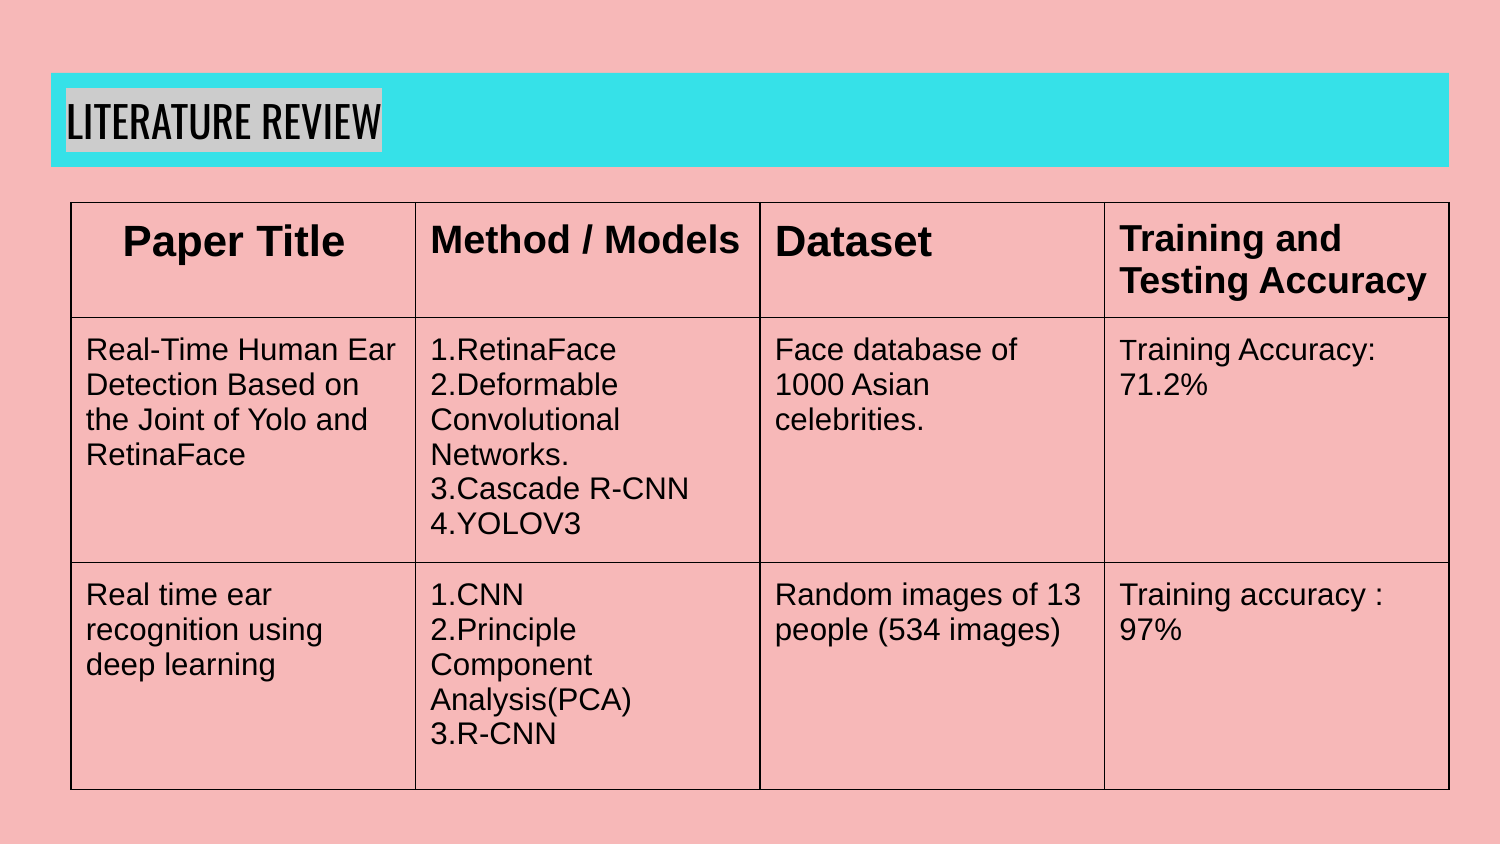

# LITERATURE REVIEW
| Paper Title | Method / Models | Dataset | Training and Testing Accuracy |
| --- | --- | --- | --- |
| Real-Time Human Ear Detection Based on the Joint of Yolo and RetinaFace | 1.RetinaFace 2.Deformable Convolutional Networks. 3.Cascade R-CNN 4.YOLOV3 | Face database of 1000 Asian celebrities. | Training Accuracy: 71.2% |
| Real time ear recognition using deep learning | 1.CNN 2.Principle Component Analysis(PCA) 3.R-CNN | Random images of 13 people (534 images) | Training accuracy : 97% |